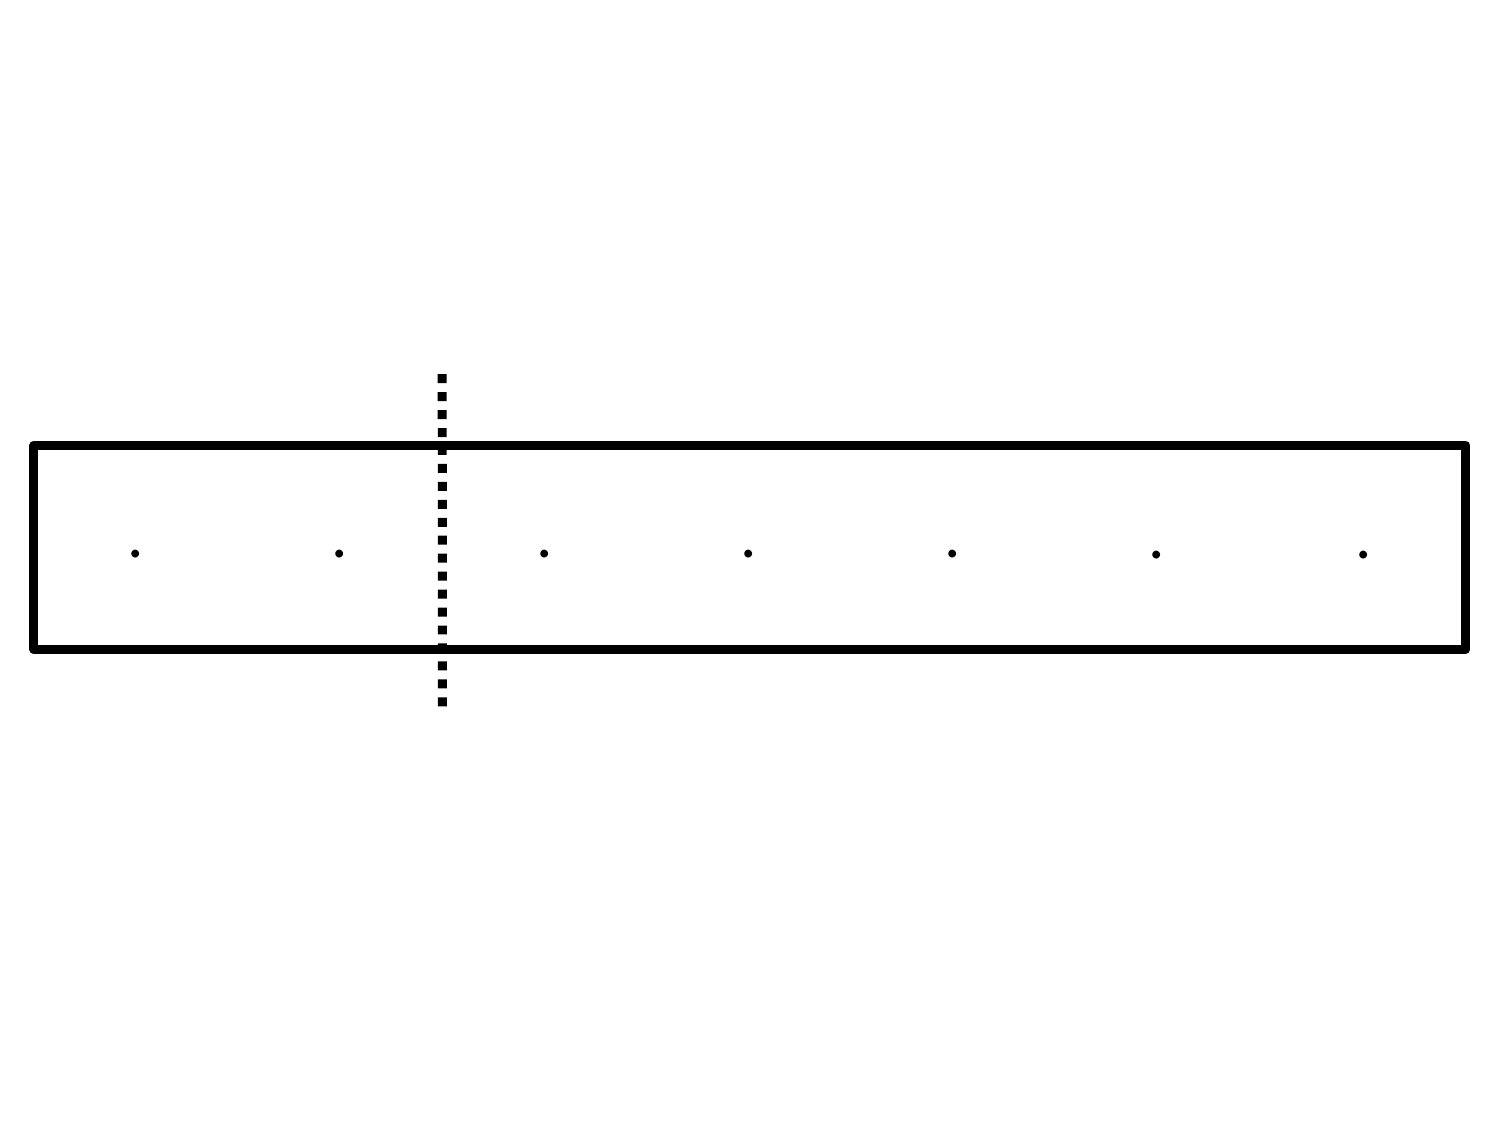

.
.
.
.
.

.
.